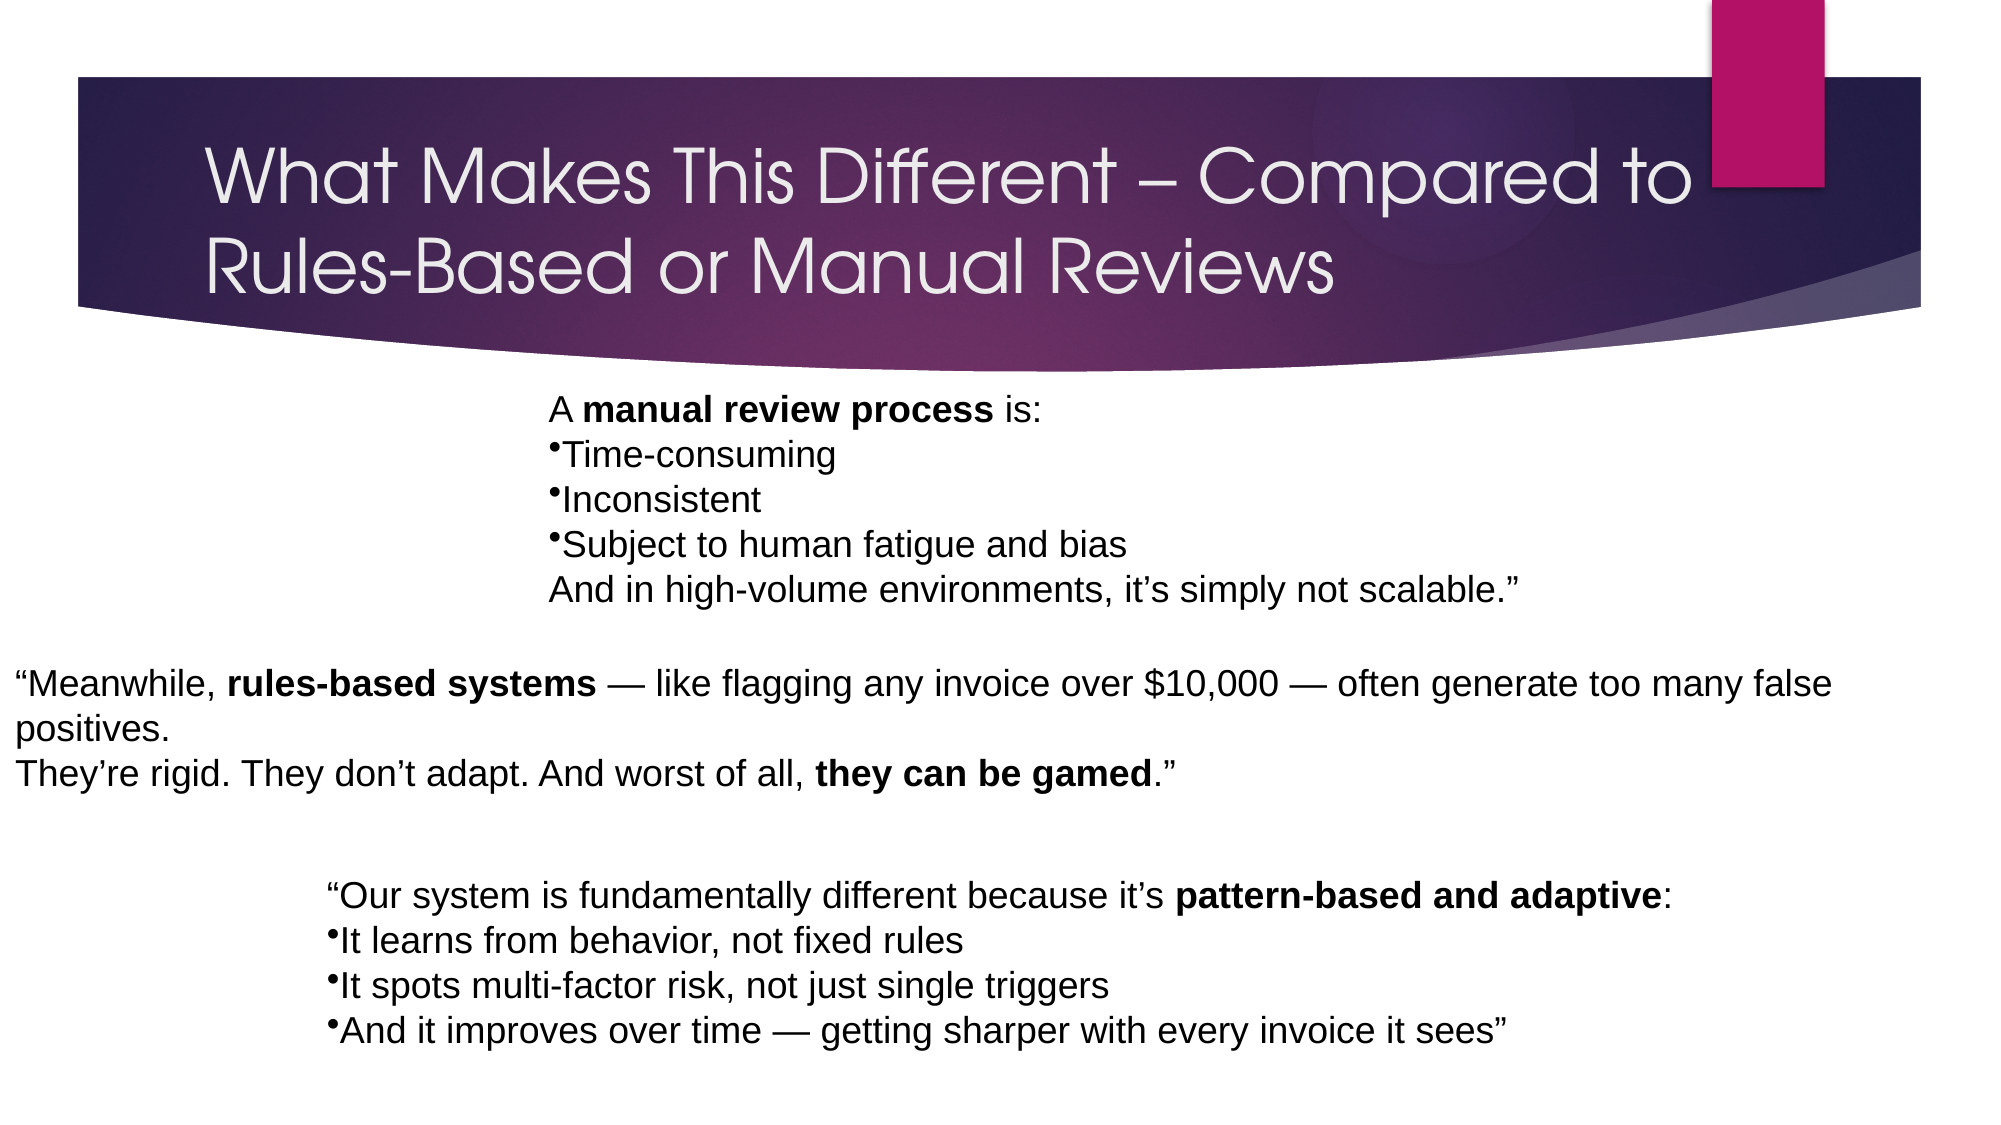

# What Makes This Different – Compared to Rules-Based or Manual Reviews
A manual review process is:
Time-consuming
Inconsistent
Subject to human fatigue and bias
And in high-volume environments, it’s simply not scalable.”

“Meanwhile, rules-based systems — like flagging any invoice over $10,000 — often generate too many false positives.
They’re rigid. They don’t adapt. And worst of all, they can be gamed.”

“Our system is fundamentally different because it’s pattern-based and adaptive:
It learns from behavior, not fixed rules
It spots multi-factor risk, not just single triggers
And it improves over time — getting sharper with every invoice it sees”